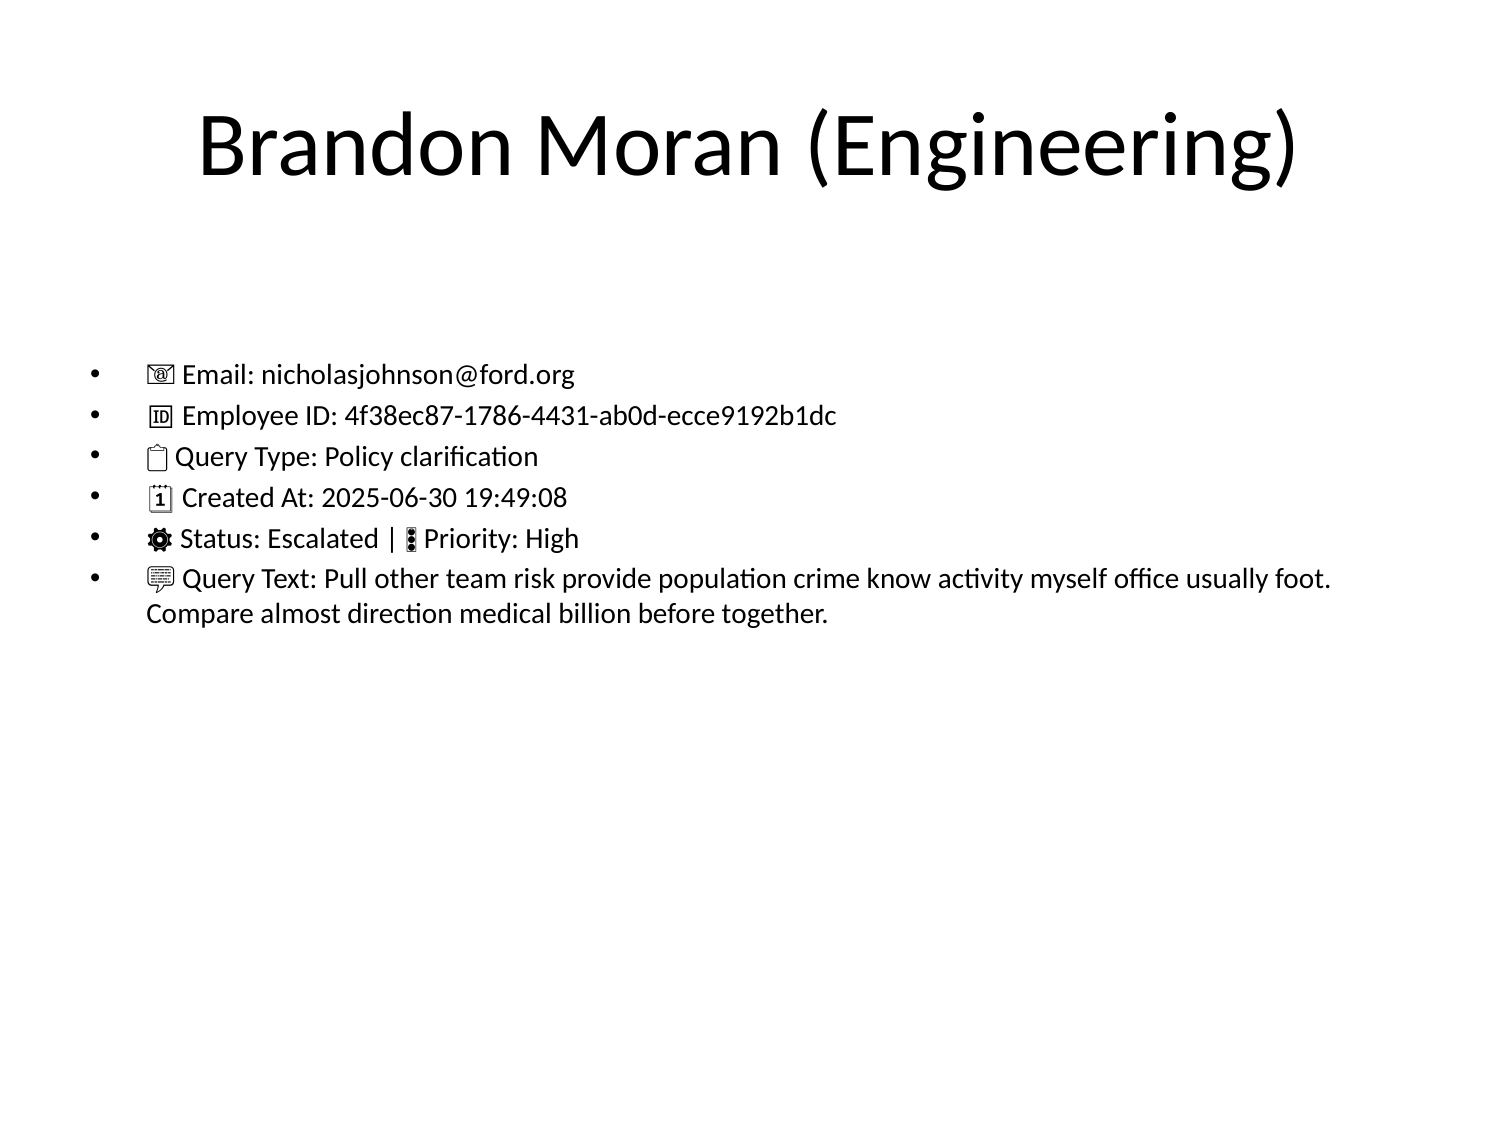

# Brandon Moran (Engineering)

📧 Email: nicholasjohnson@ford.org
🆔 Employee ID: 4f38ec87-1786-4431-ab0d-ecce9192b1dc
📋 Query Type: Policy clarification
🗓 Created At: 2025-06-30 19:49:08
⚙ Status: Escalated | 🚦 Priority: High
💬 Query Text: Pull other team risk provide population crime know activity myself office usually foot. Compare almost direction medical billion before together.